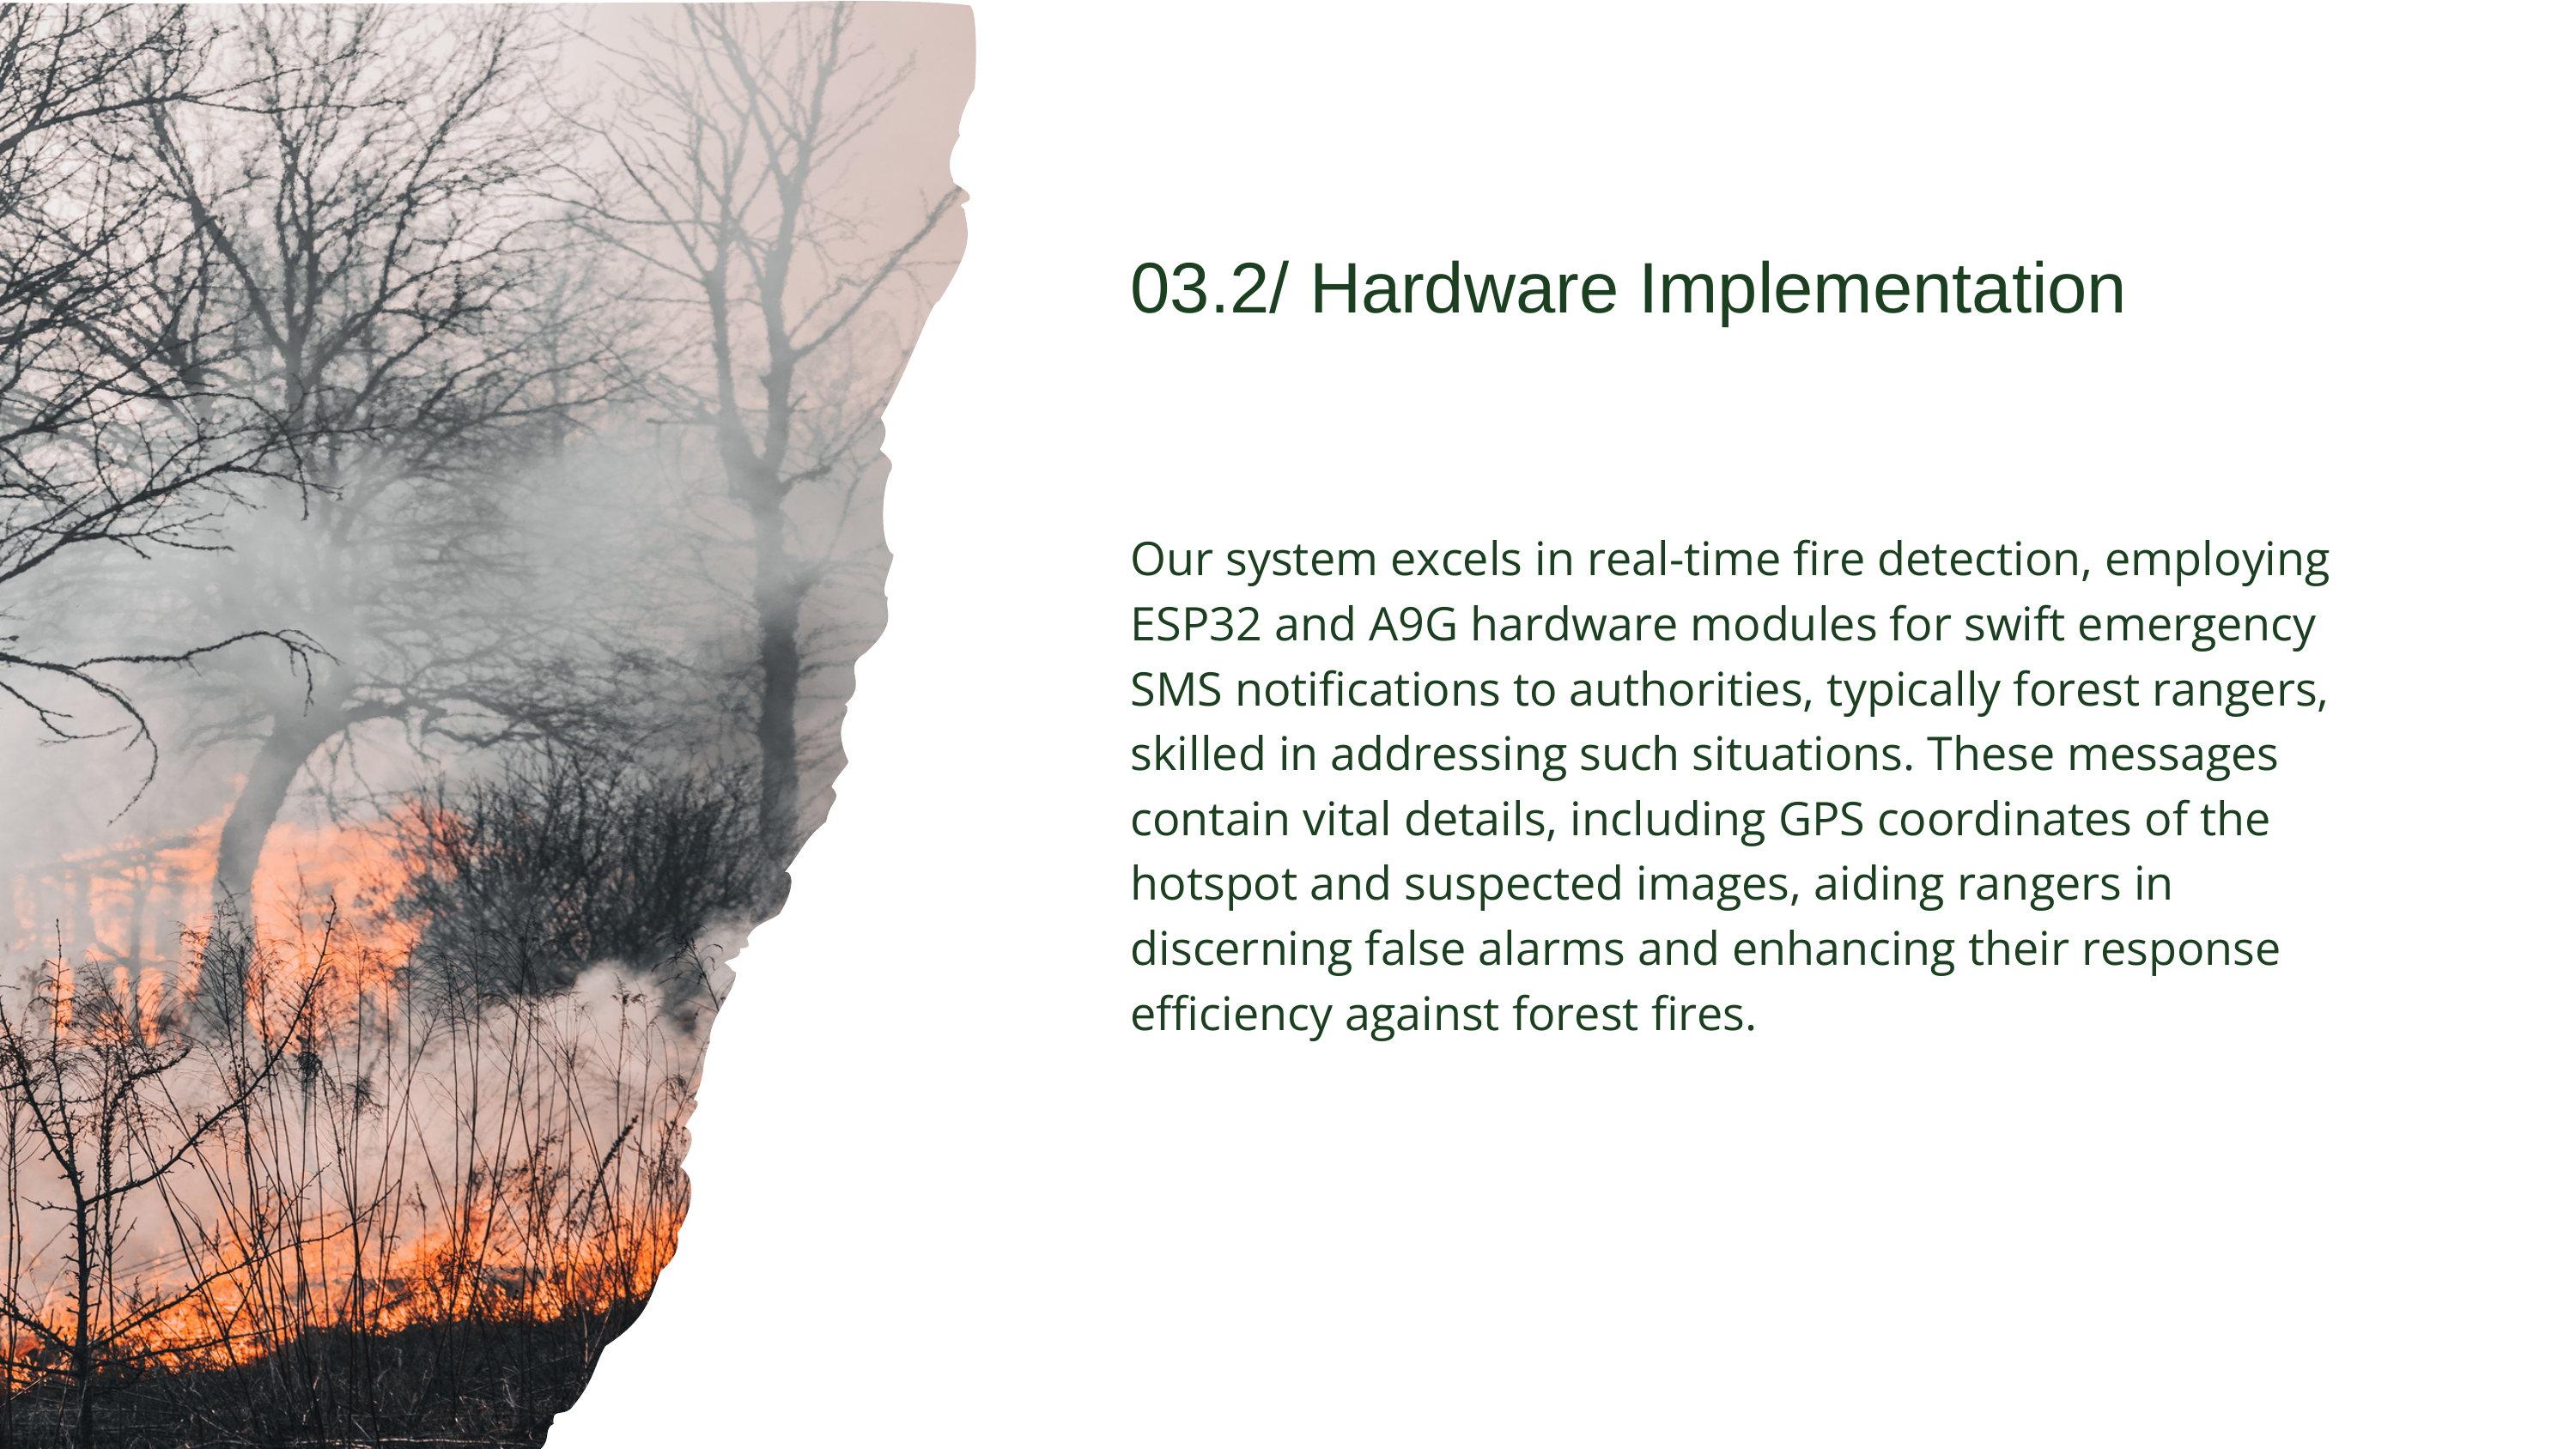

03.2/ Hardware Implementation
Our system excels in real-time fire detection, employing ESP32 and A9G hardware modules for swift emergency SMS notifications to authorities, typically forest rangers, skilled in addressing such situations. These messages contain vital details, including GPS coordinates of the hotspot and suspected images, aiding rangers in discerning false alarms and enhancing their response efficiency against forest fires.